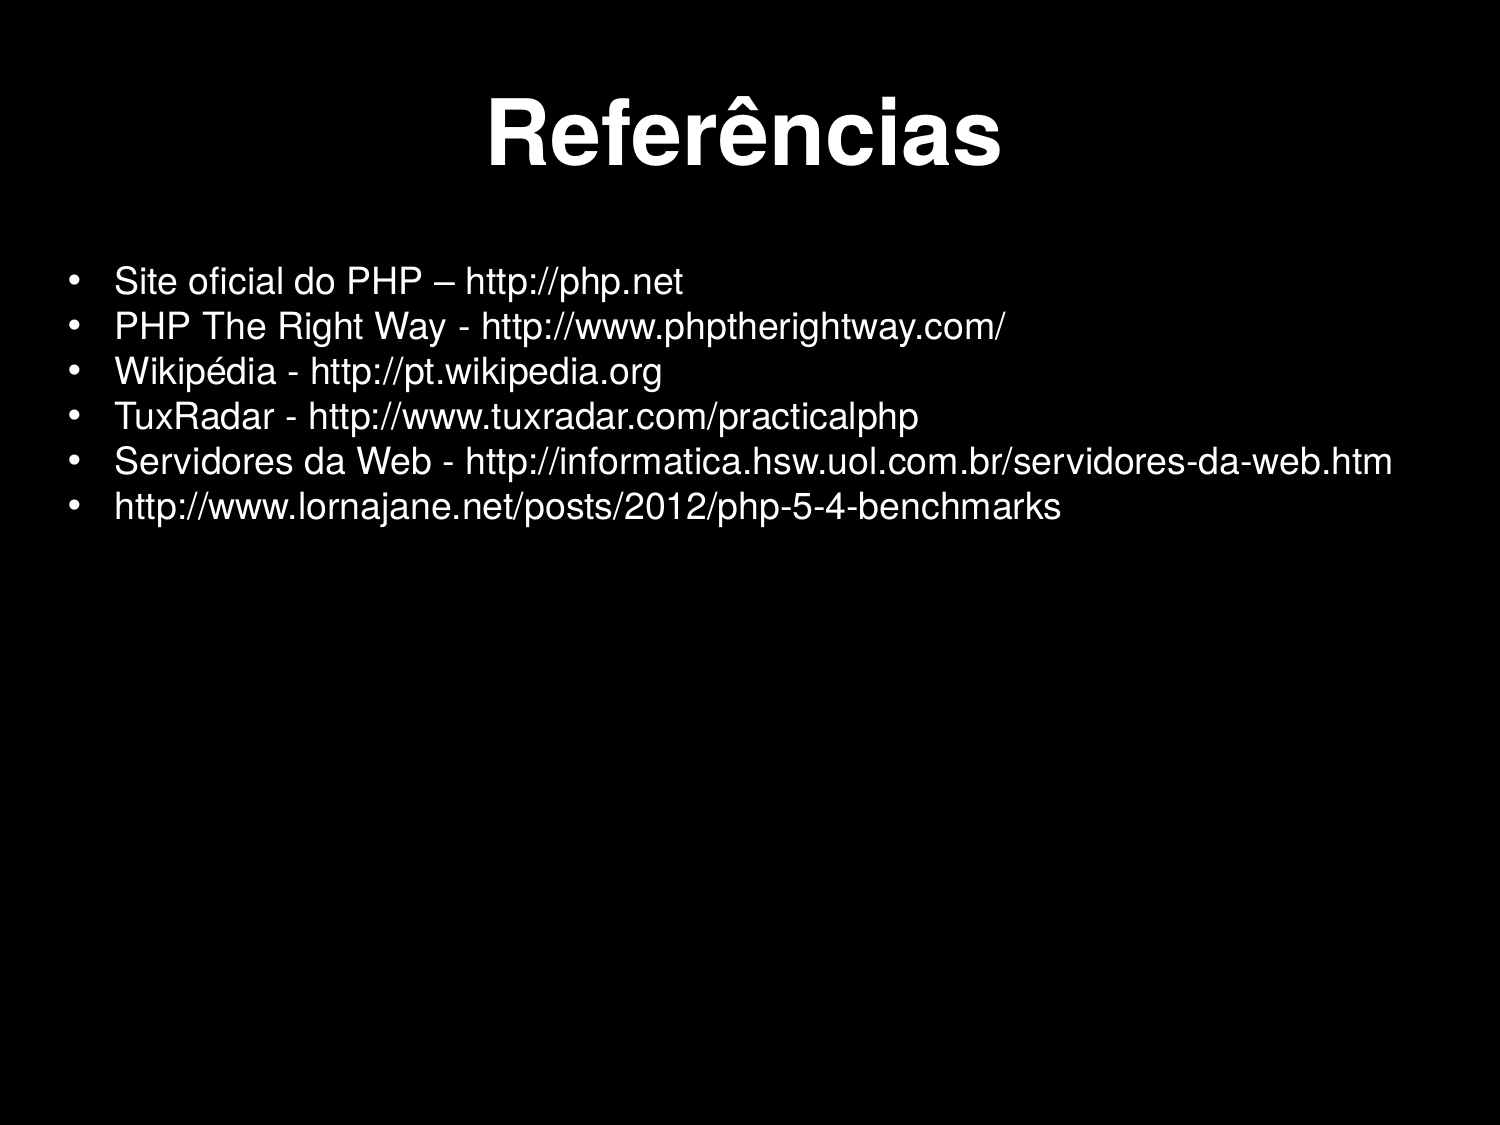

Referências
Site oficial do PHP – http://php.net
PHP The Right Way - http://www.phptherightway.com/
Wikipédia - http://pt.wikipedia.org
TuxRadar - http://www.tuxradar.com/practicalphp
Servidores da Web - http://informatica.hsw.uol.com.br/servidores-da-web.htm
http://www.lornajane.net/posts/2012/php-5-4-benchmarks